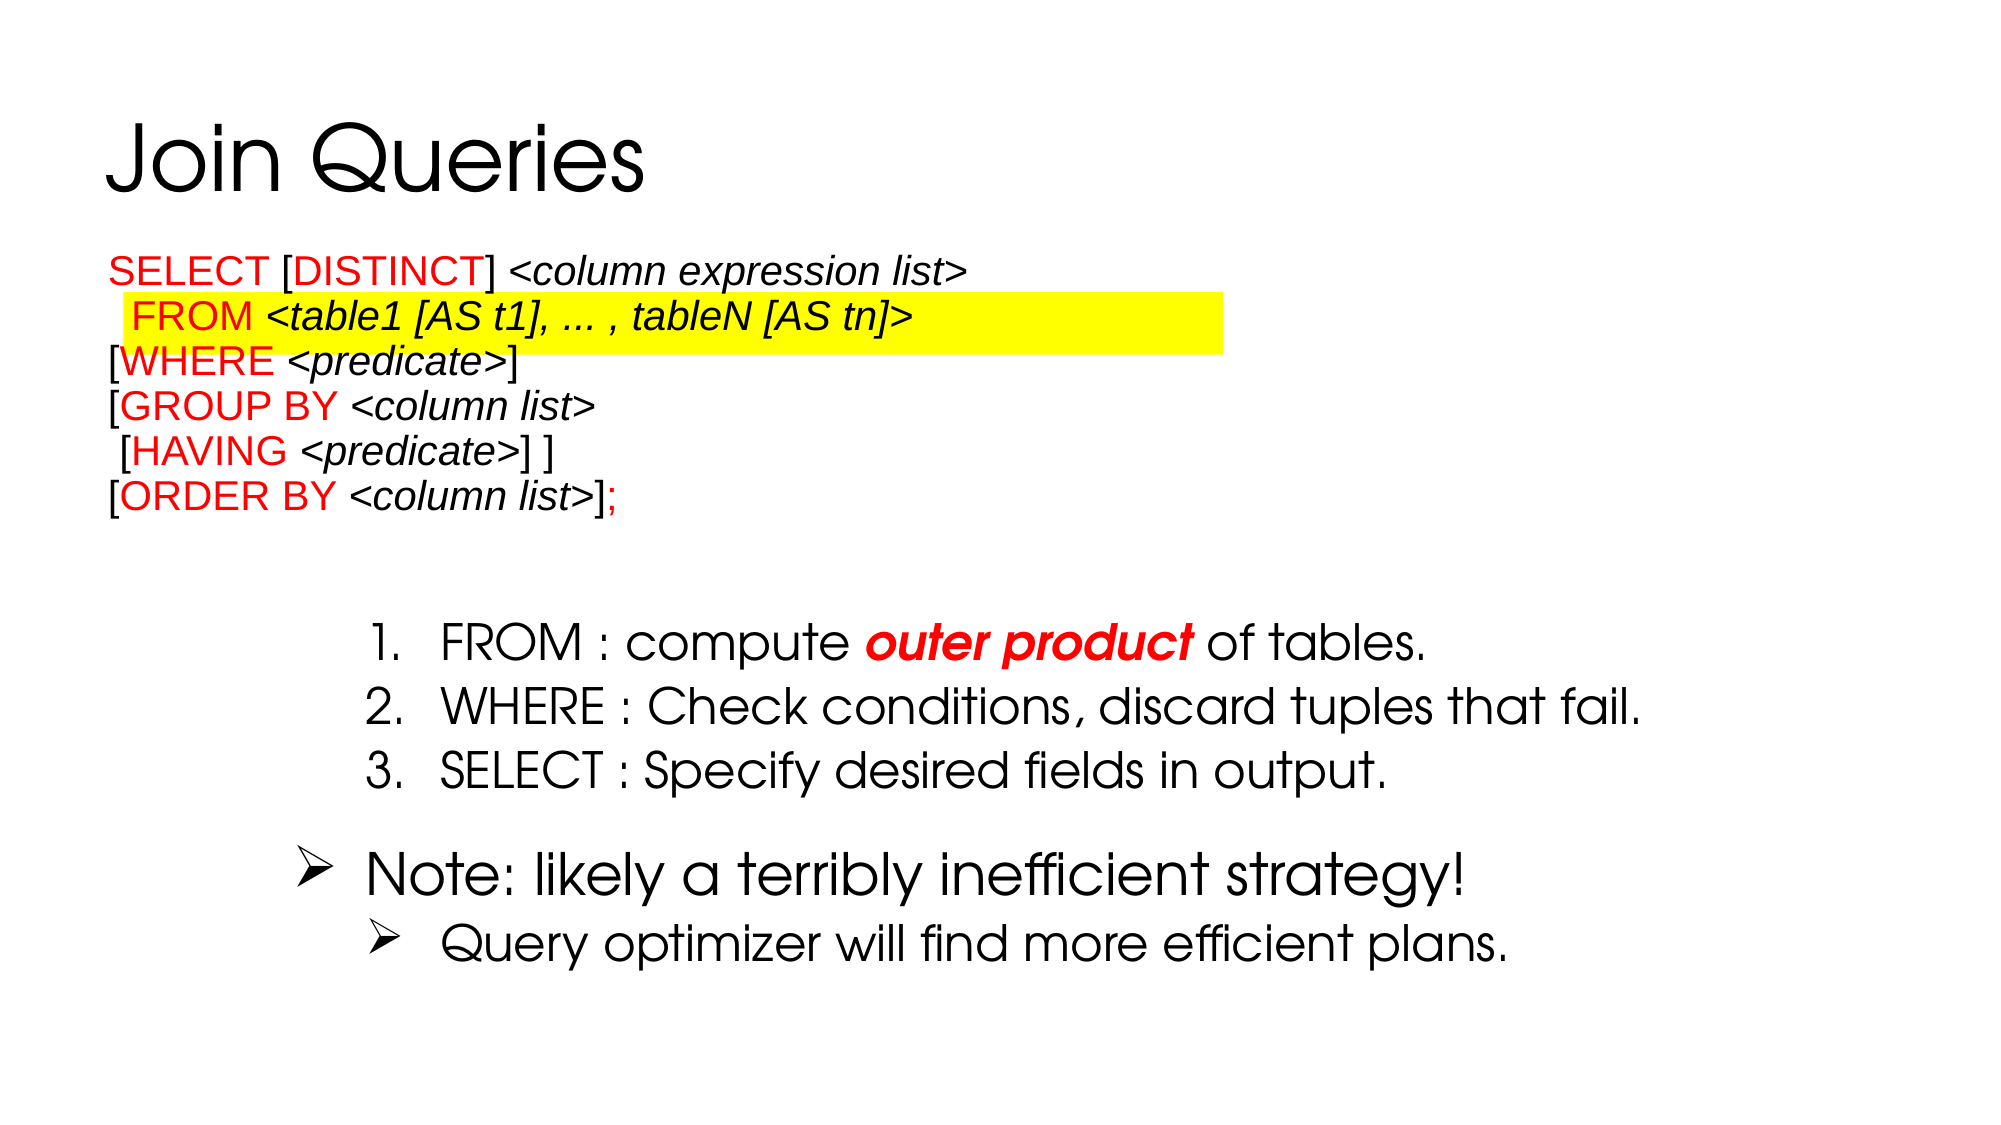

# Join Queries
SELECT [DISTINCT] <column expression list>
  FROM <table1 [AS t1], ... , tableN [AS tn]>
[WHERE <predicate>]
[GROUP BY <column list>
 [HAVING <predicate>] ]
[ORDER BY <column list>];

FROM : compute outer product of tables.
WHERE : Check conditions, discard tuples that fail.
SELECT : Specify desired fields in output.
Note: likely a terribly inefficient strategy!
Query optimizer will find more efficient plans.